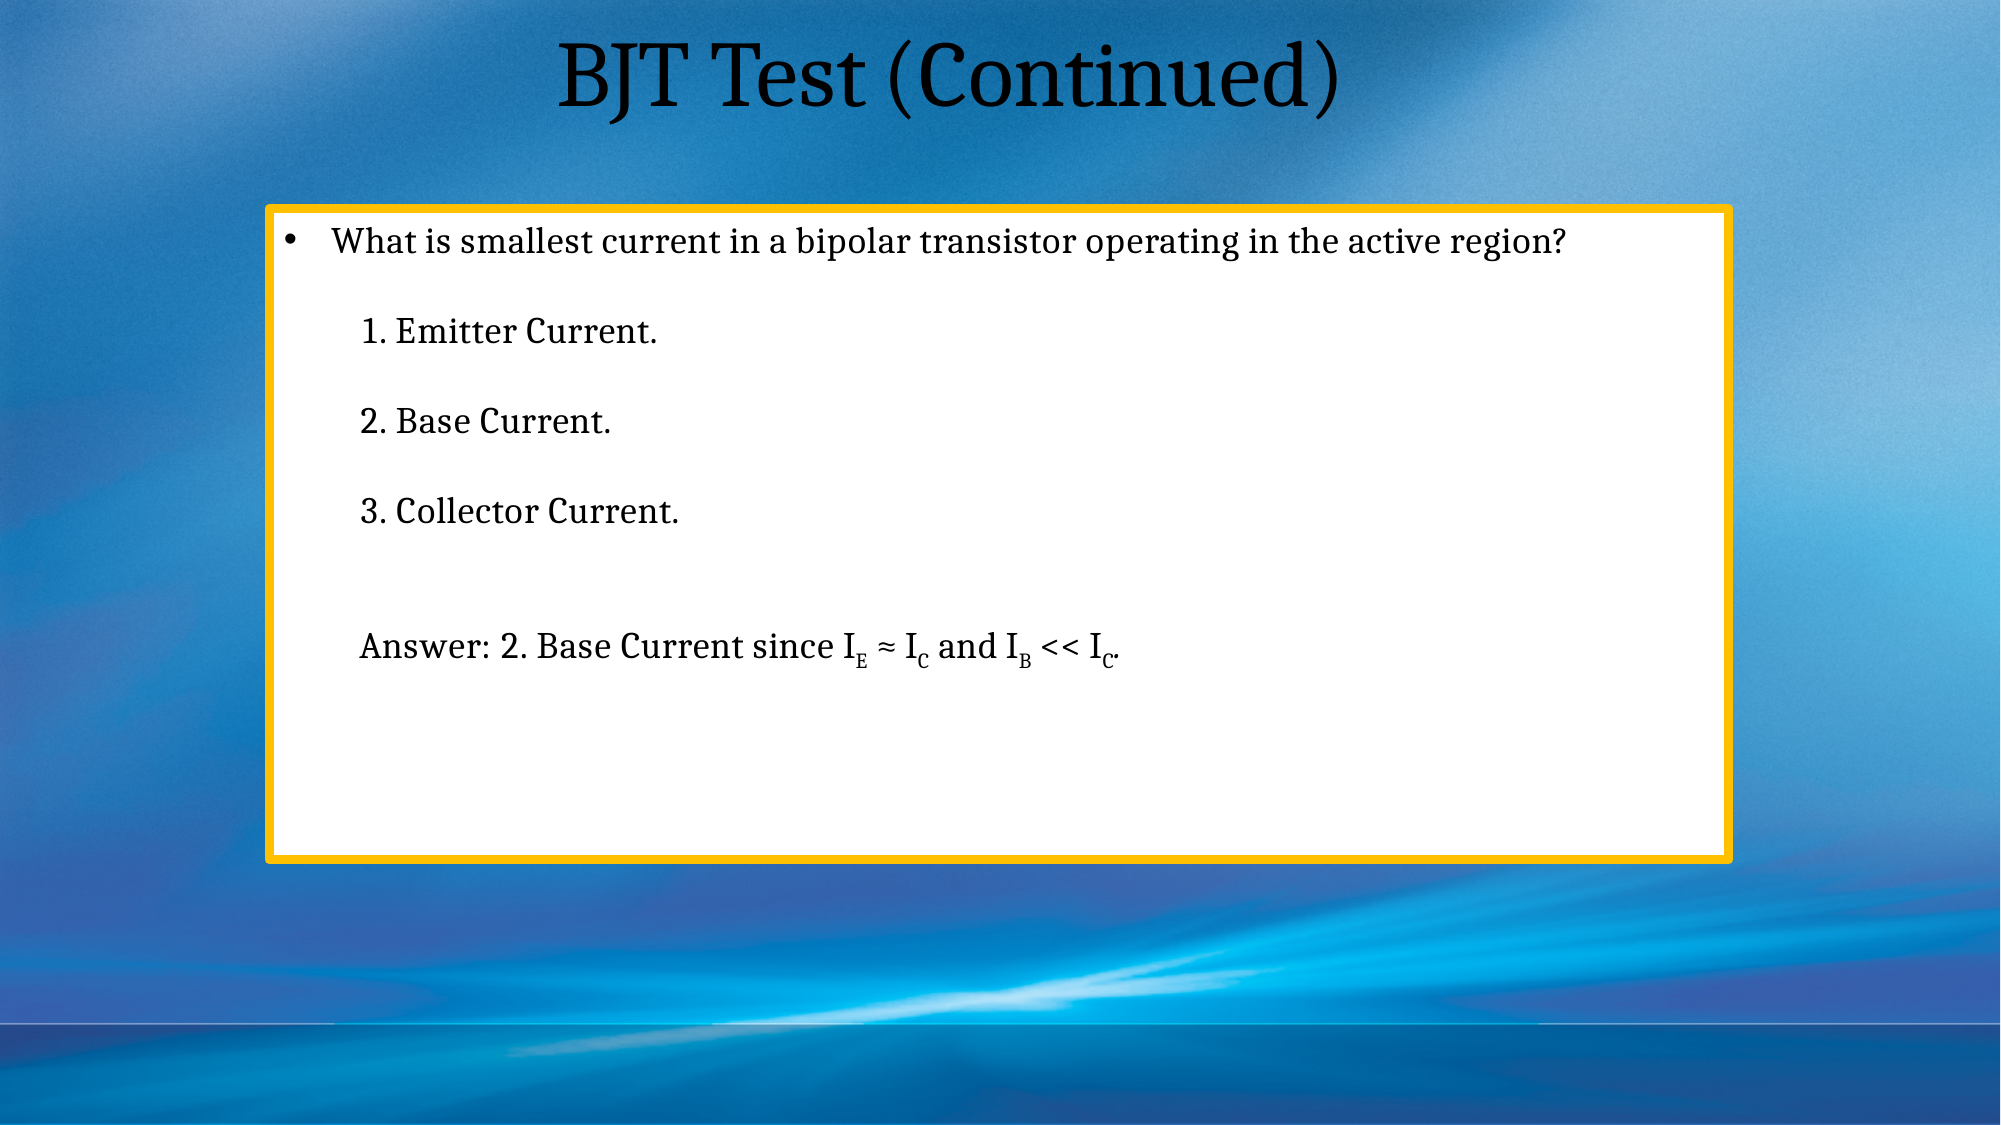

# BJT Test (Continued)
What is smallest current in a bipolar transistor operating in the active region?

1. Emitter Current.

2. Base Current.

3. Collector Current.

Answer: 2. Base Current since IE ≈ IC and IB << IC.